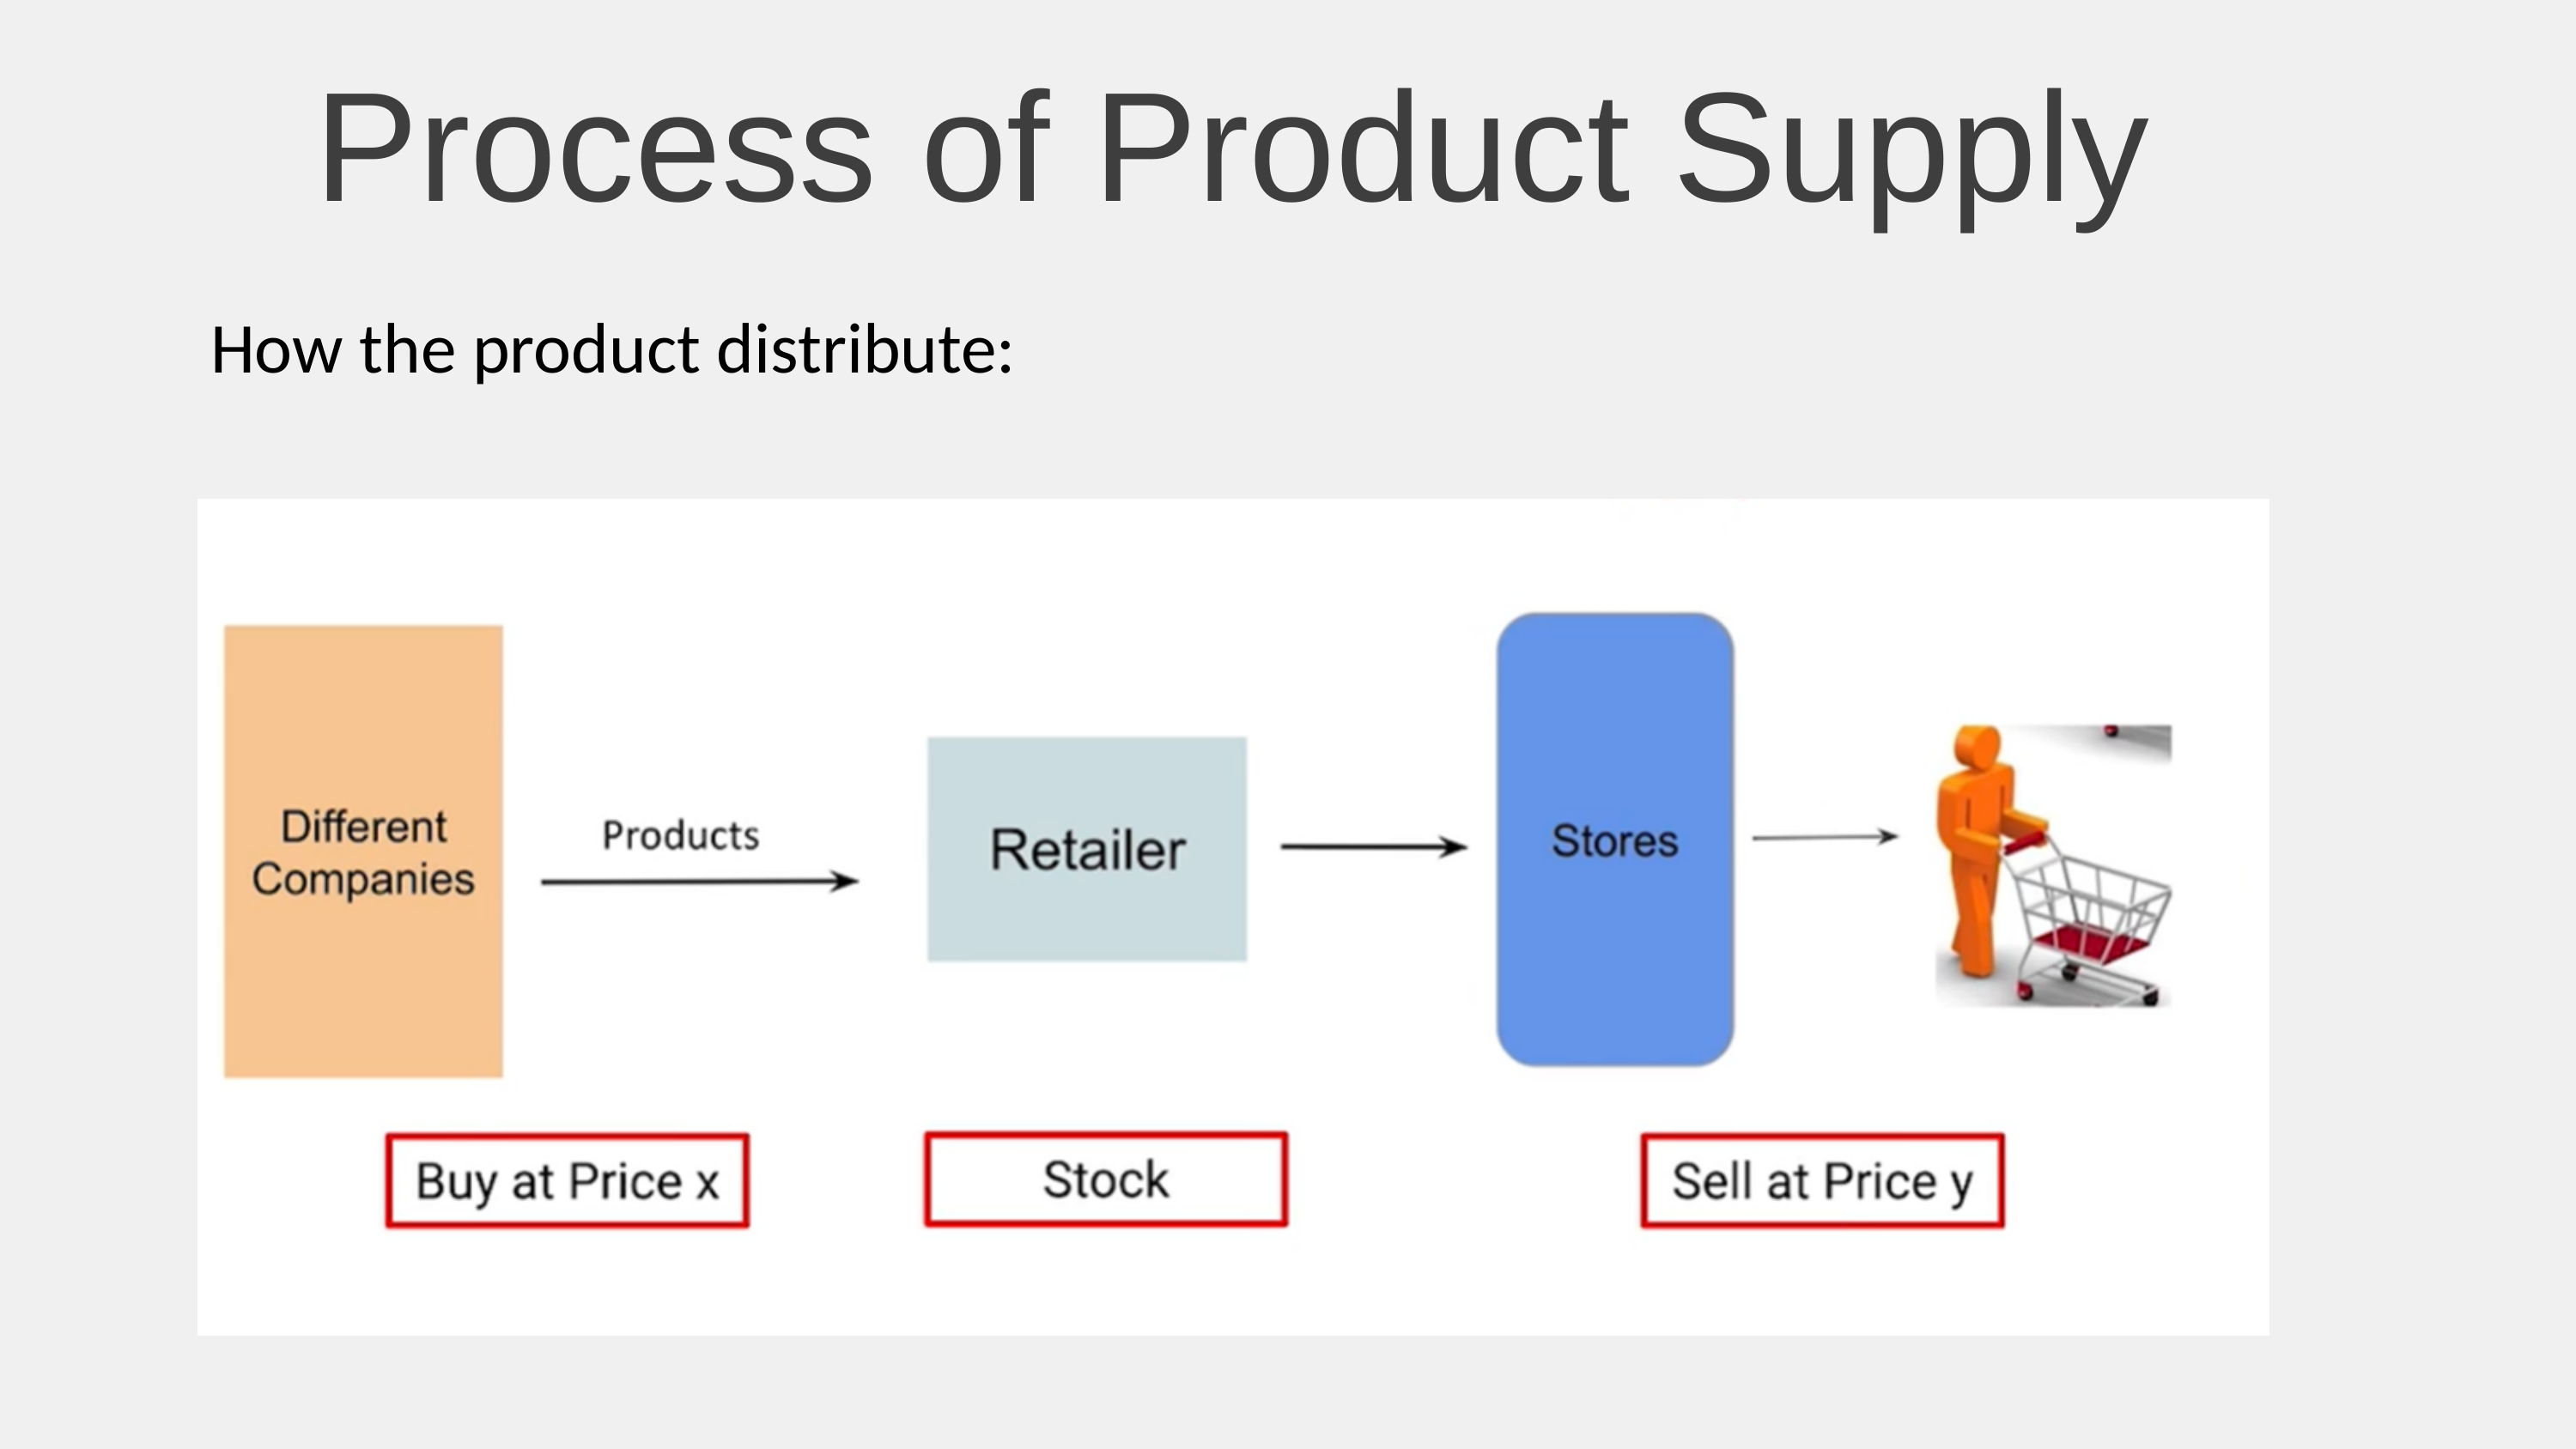

Process of Product Supply
How the product distribute: